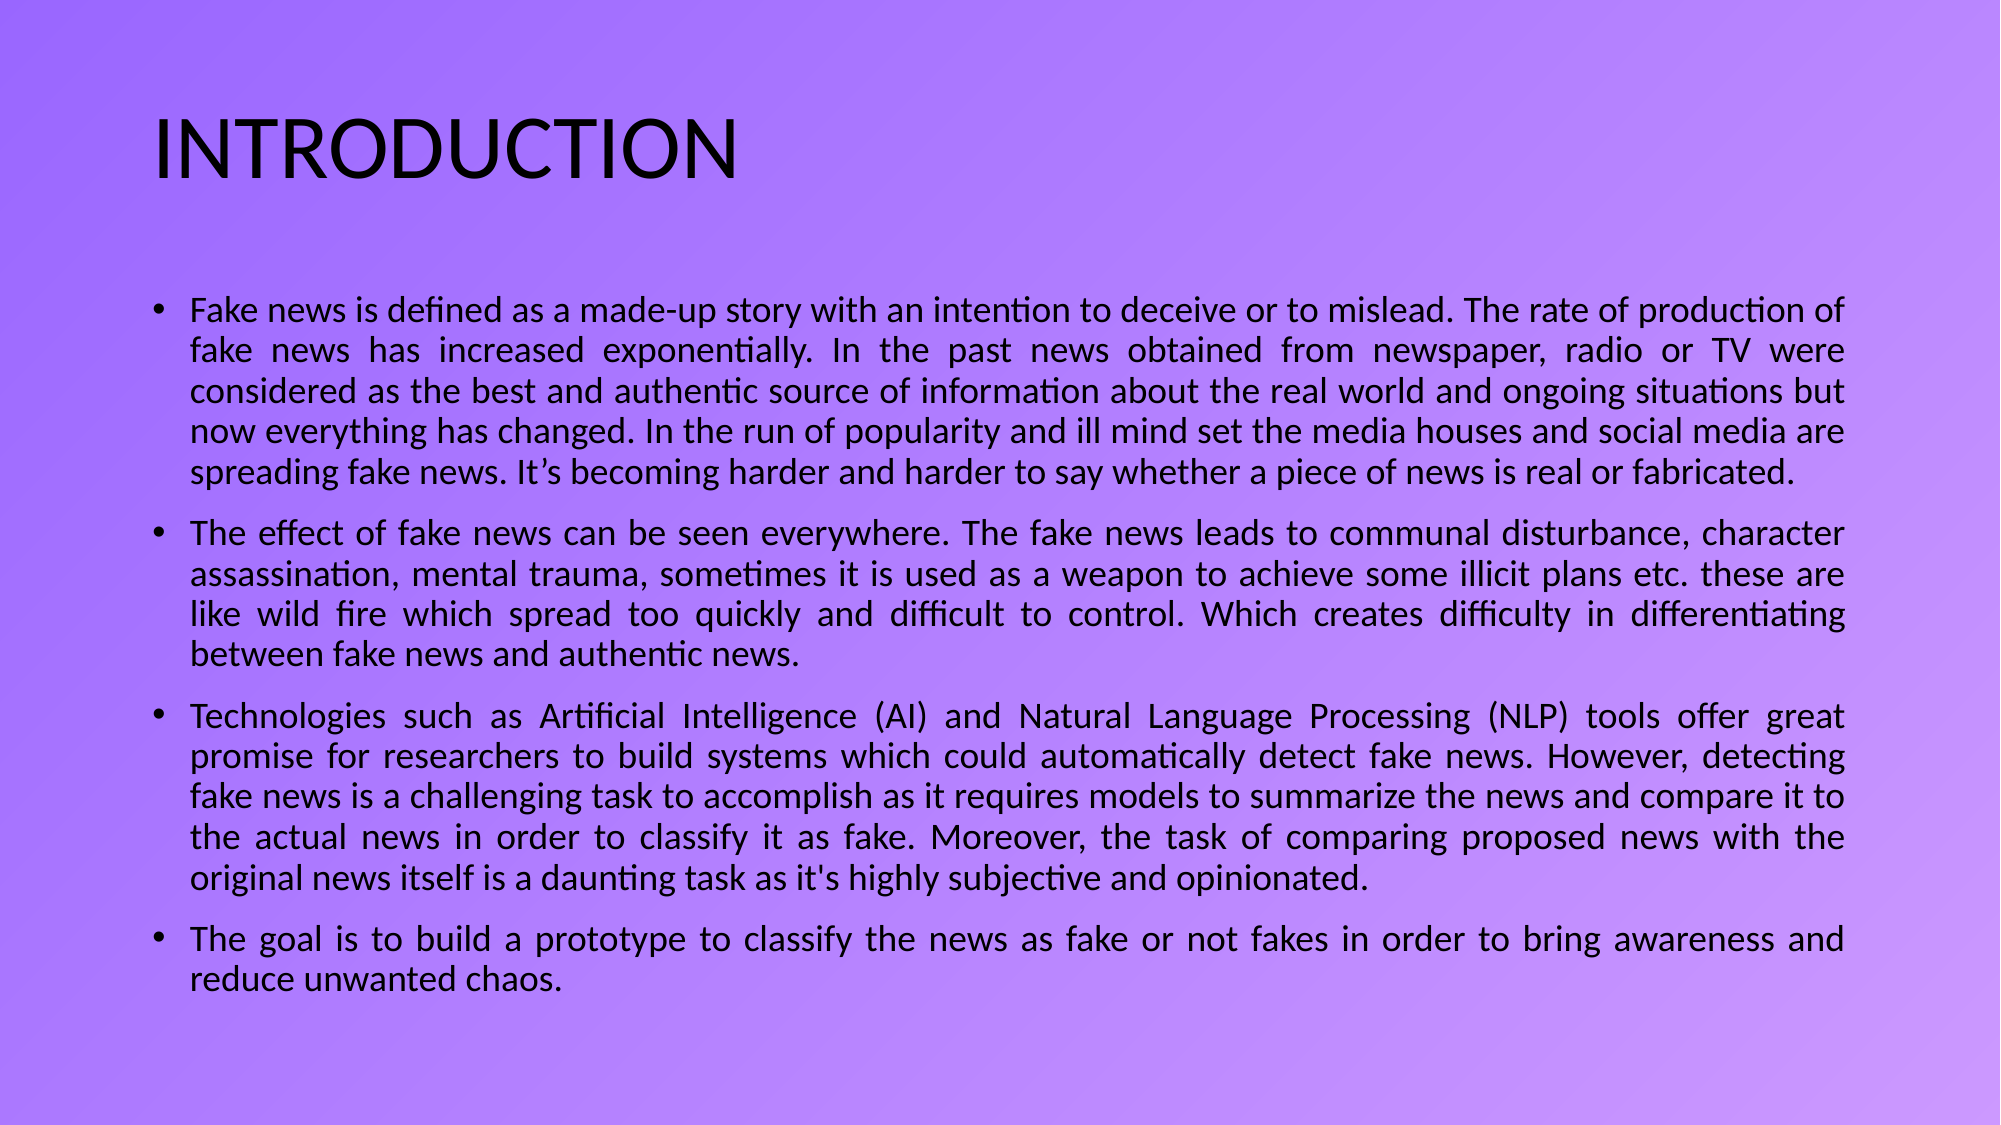

# INTRODUCTION
Fake news is defined as a made-up story with an intention to deceive or to mislead. The rate of production of fake news has increased exponentially. In the past news obtained from newspaper, radio or TV were considered as the best and authentic source of information about the real world and ongoing situations but now everything has changed. In the run of popularity and ill mind set the media houses and social media are spreading fake news. It’s becoming harder and harder to say whether a piece of news is real or fabricated.
The effect of fake news can be seen everywhere. The fake news leads to communal disturbance, character assassination, mental trauma, sometimes it is used as a weapon to achieve some illicit plans etc. these are like wild fire which spread too quickly and difficult to control. Which creates difficulty in differentiating between fake news and authentic news.
Technologies such as Artificial Intelligence (AI) and Natural Language Processing (NLP) tools offer great promise for researchers to build systems which could automatically detect fake news. However, detecting fake news is a challenging task to accomplish as it requires models to summarize the news and compare it to the actual news in order to classify it as fake. Moreover, the task of comparing proposed news with the original news itself is a daunting task as it's highly subjective and opinionated.
The goal is to build a prototype to classify the news as fake or not fakes in order to bring awareness and reduce unwanted chaos.